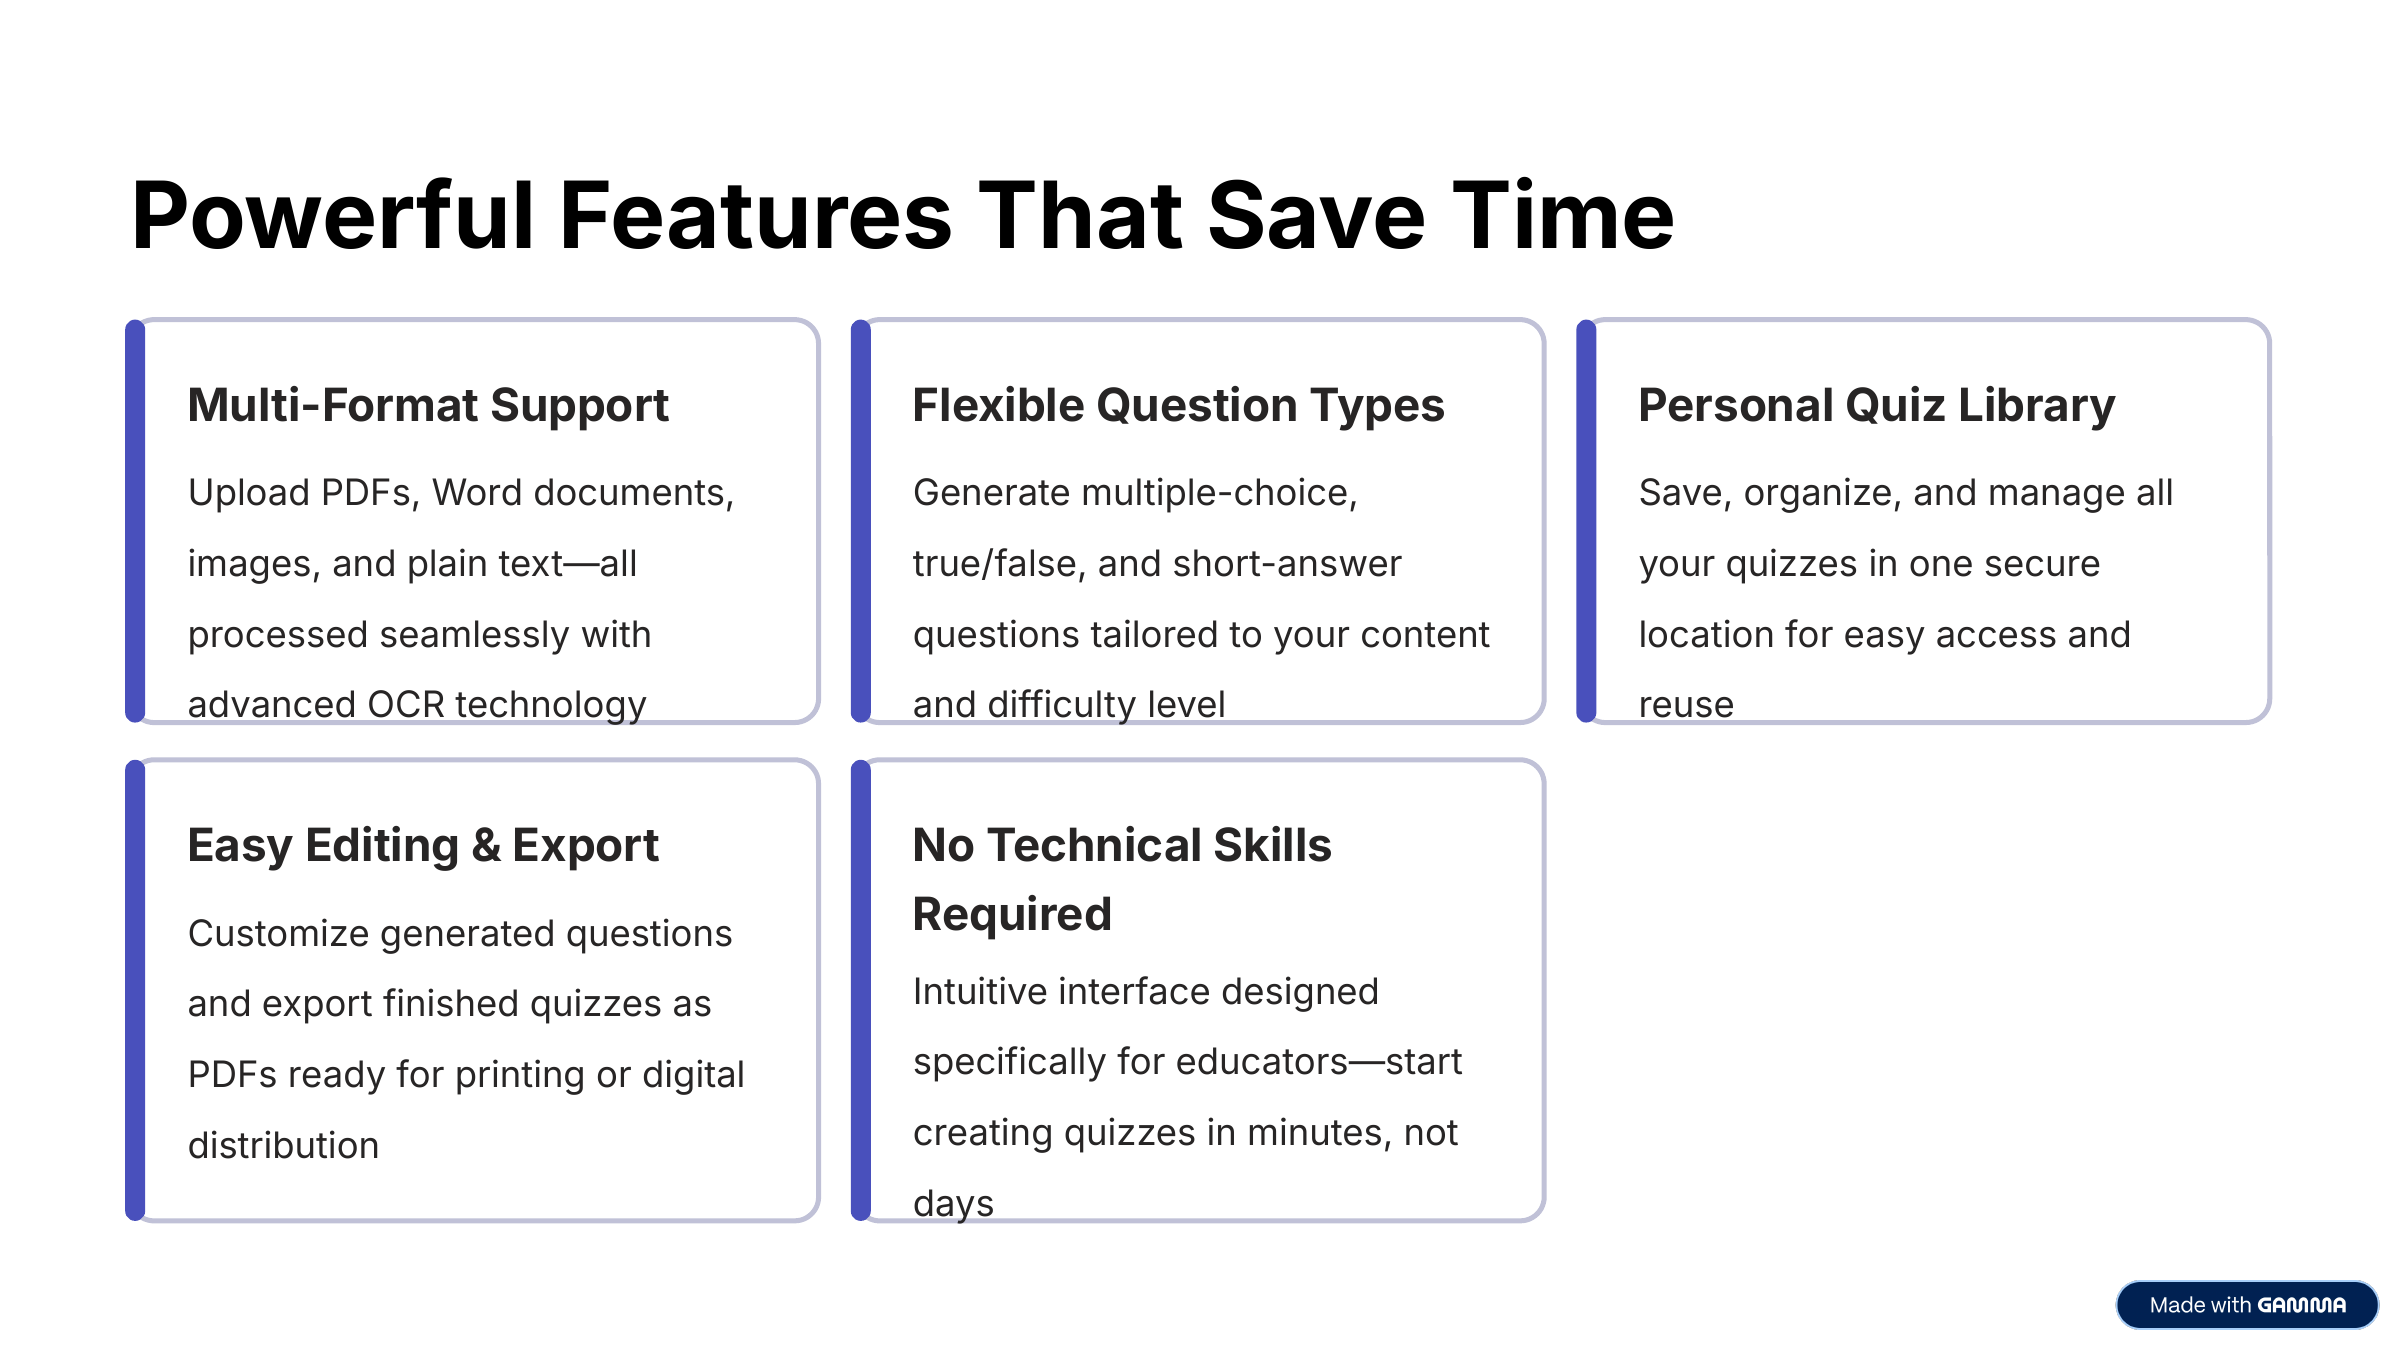

Powerful Features That Save Time

Multi-Format Support
Flexible Question Types
Personal Quiz Library
Upload PDFs, Word documents, images, and plain text—all processed seamlessly with advanced OCR technology
Generate multiple-choice, true/false, and short-answer questions tailored to your content and difficulty level
Save, organize, and manage all your quizzes in one secure location for easy access and reuse

Easy Editing & Export
No Technical Skills Required
Customize generated questions and export finished quizzes as PDFs ready for printing or digital distribution
Intuitive interface designed specifically for educators—start creating quizzes in minutes, not days